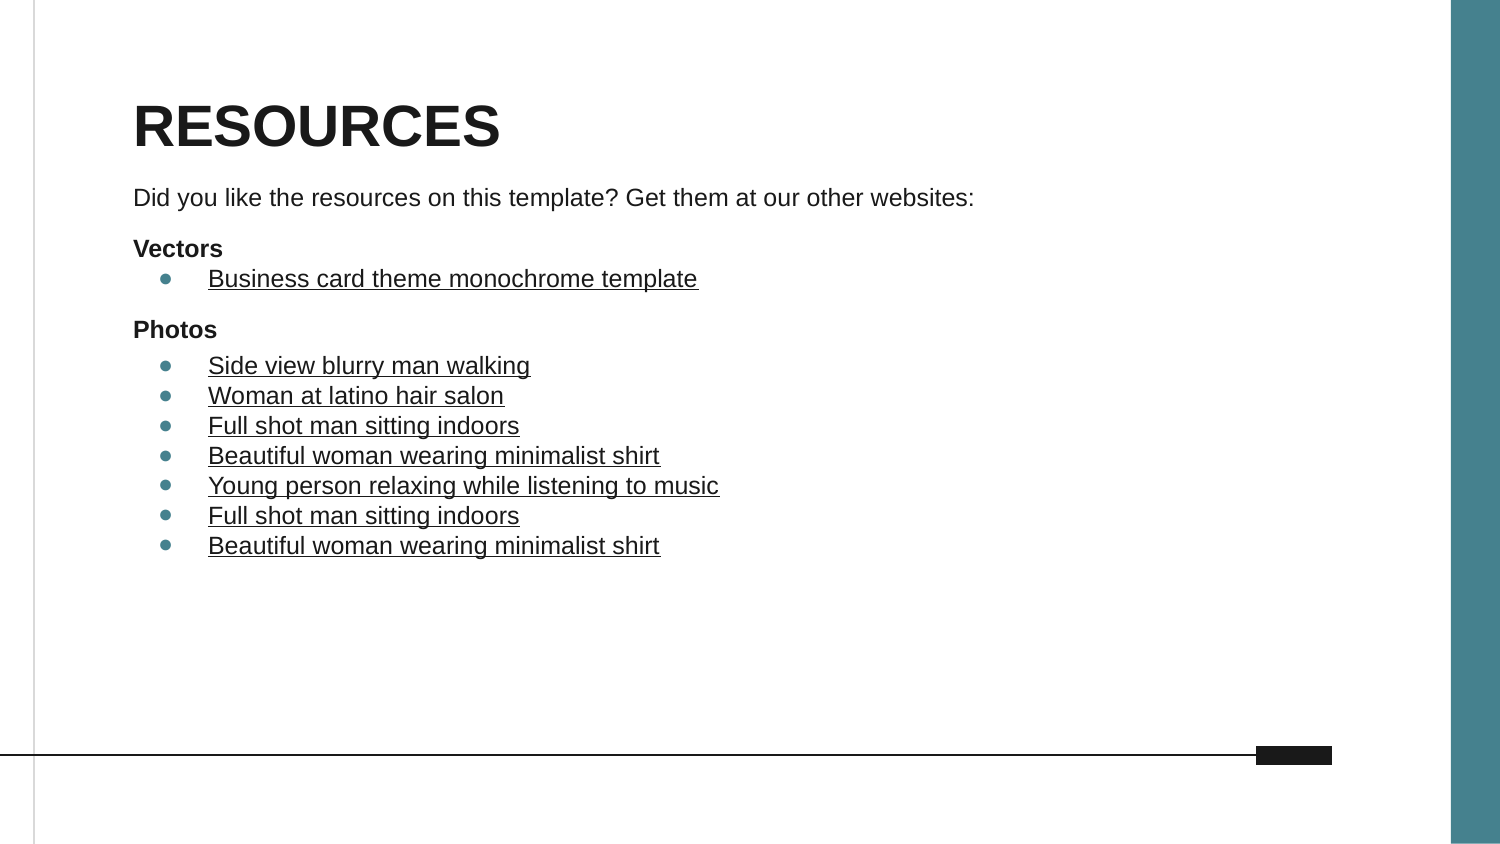

# RESOURCES
Did you like the resources on this template? Get them at our other websites:
Vectors
Business card theme monochrome template
Photos
Side view blurry man walking
Woman at latino hair salon
Full shot man sitting indoors
Beautiful woman wearing minimalist shirt
Young person relaxing while listening to music
Full shot man sitting indoors
Beautiful woman wearing minimalist shirt